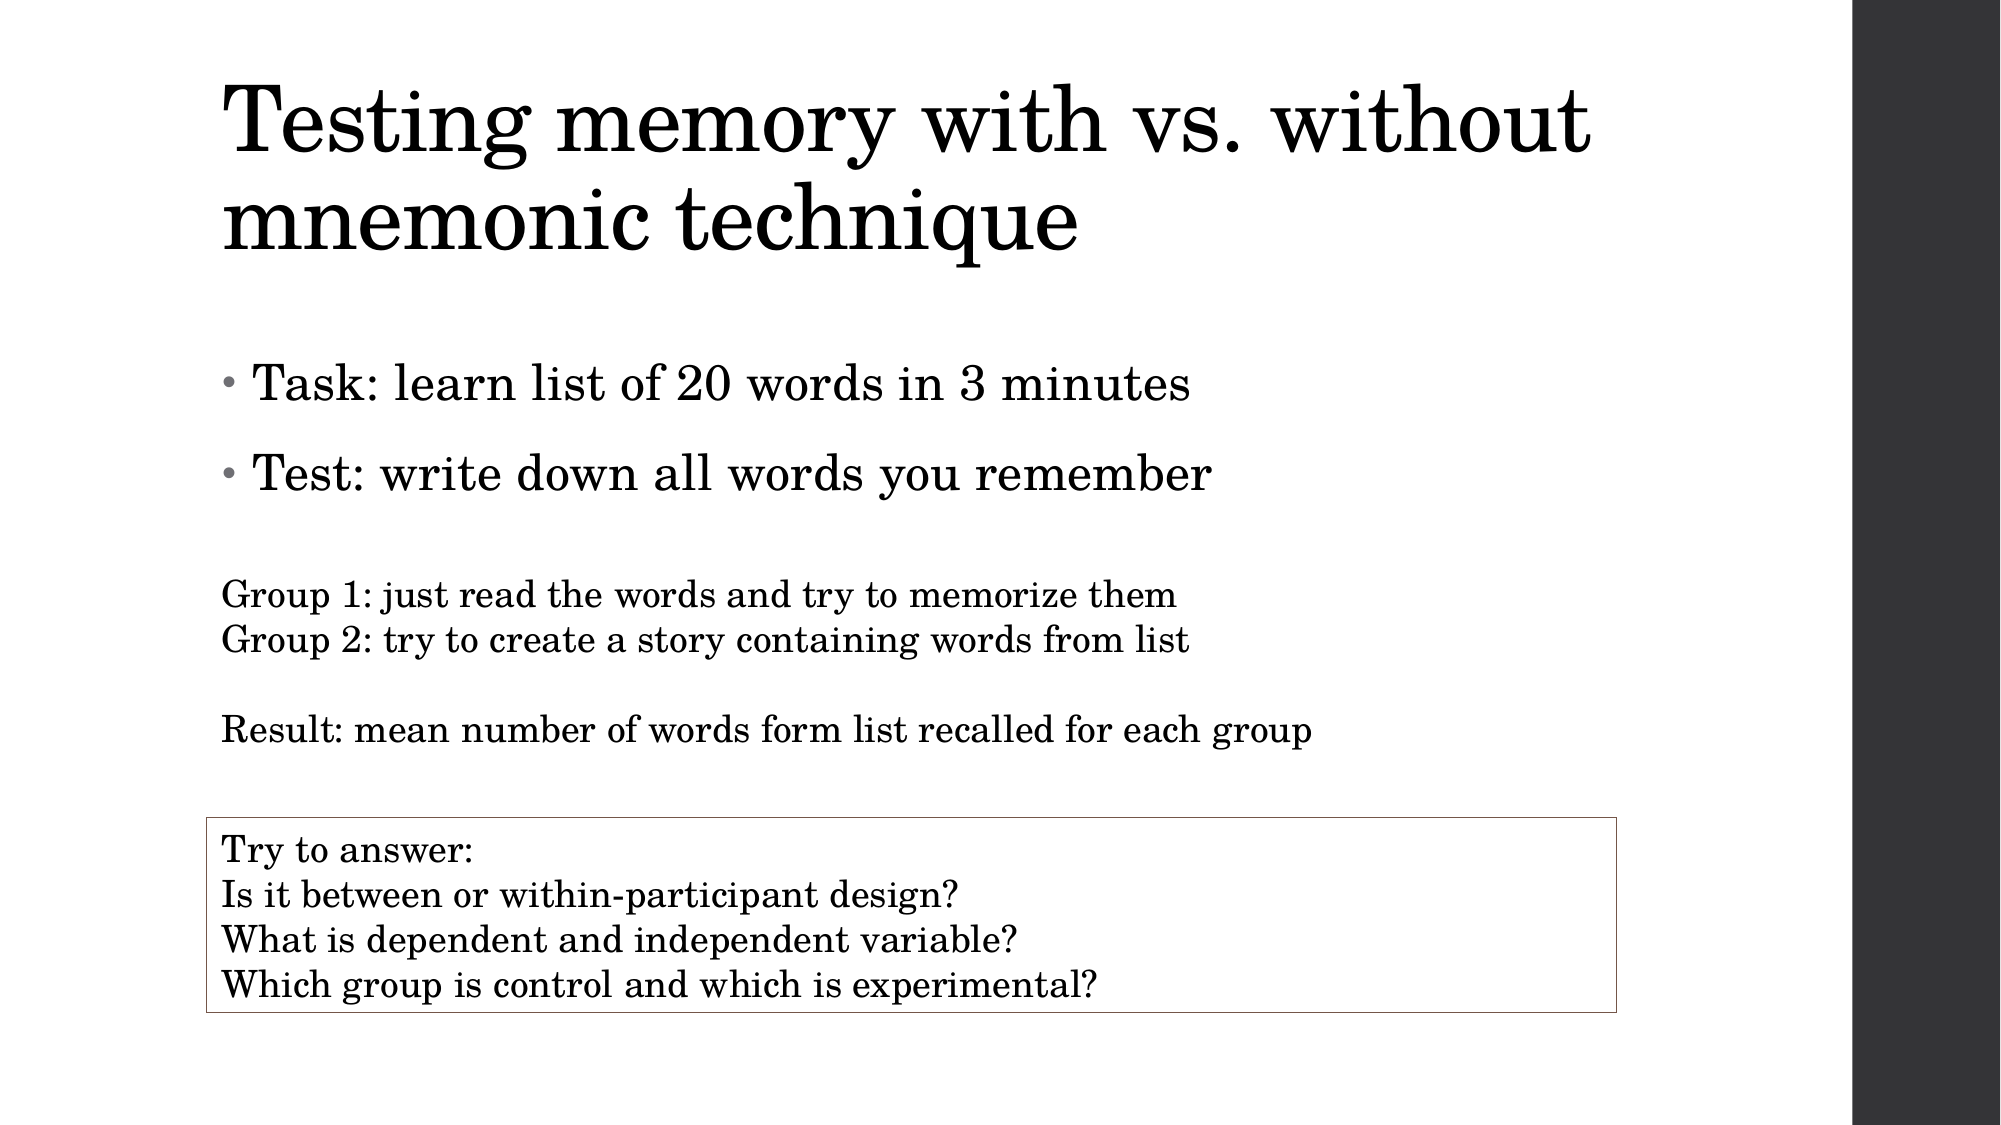

# Testing memory with vs. without mnemonic technique
Task: learn list of 20 words in 3 minutes
Test: write down all words you remember
Group 1: just read the words and try to memorize them
Group 2: try to create a story containing words from list

Result: mean number of words form list recalled for each group
Try to answer:
Is it between or within-participant design?
What is dependent and independent variable?
Which group is control and which is experimental?